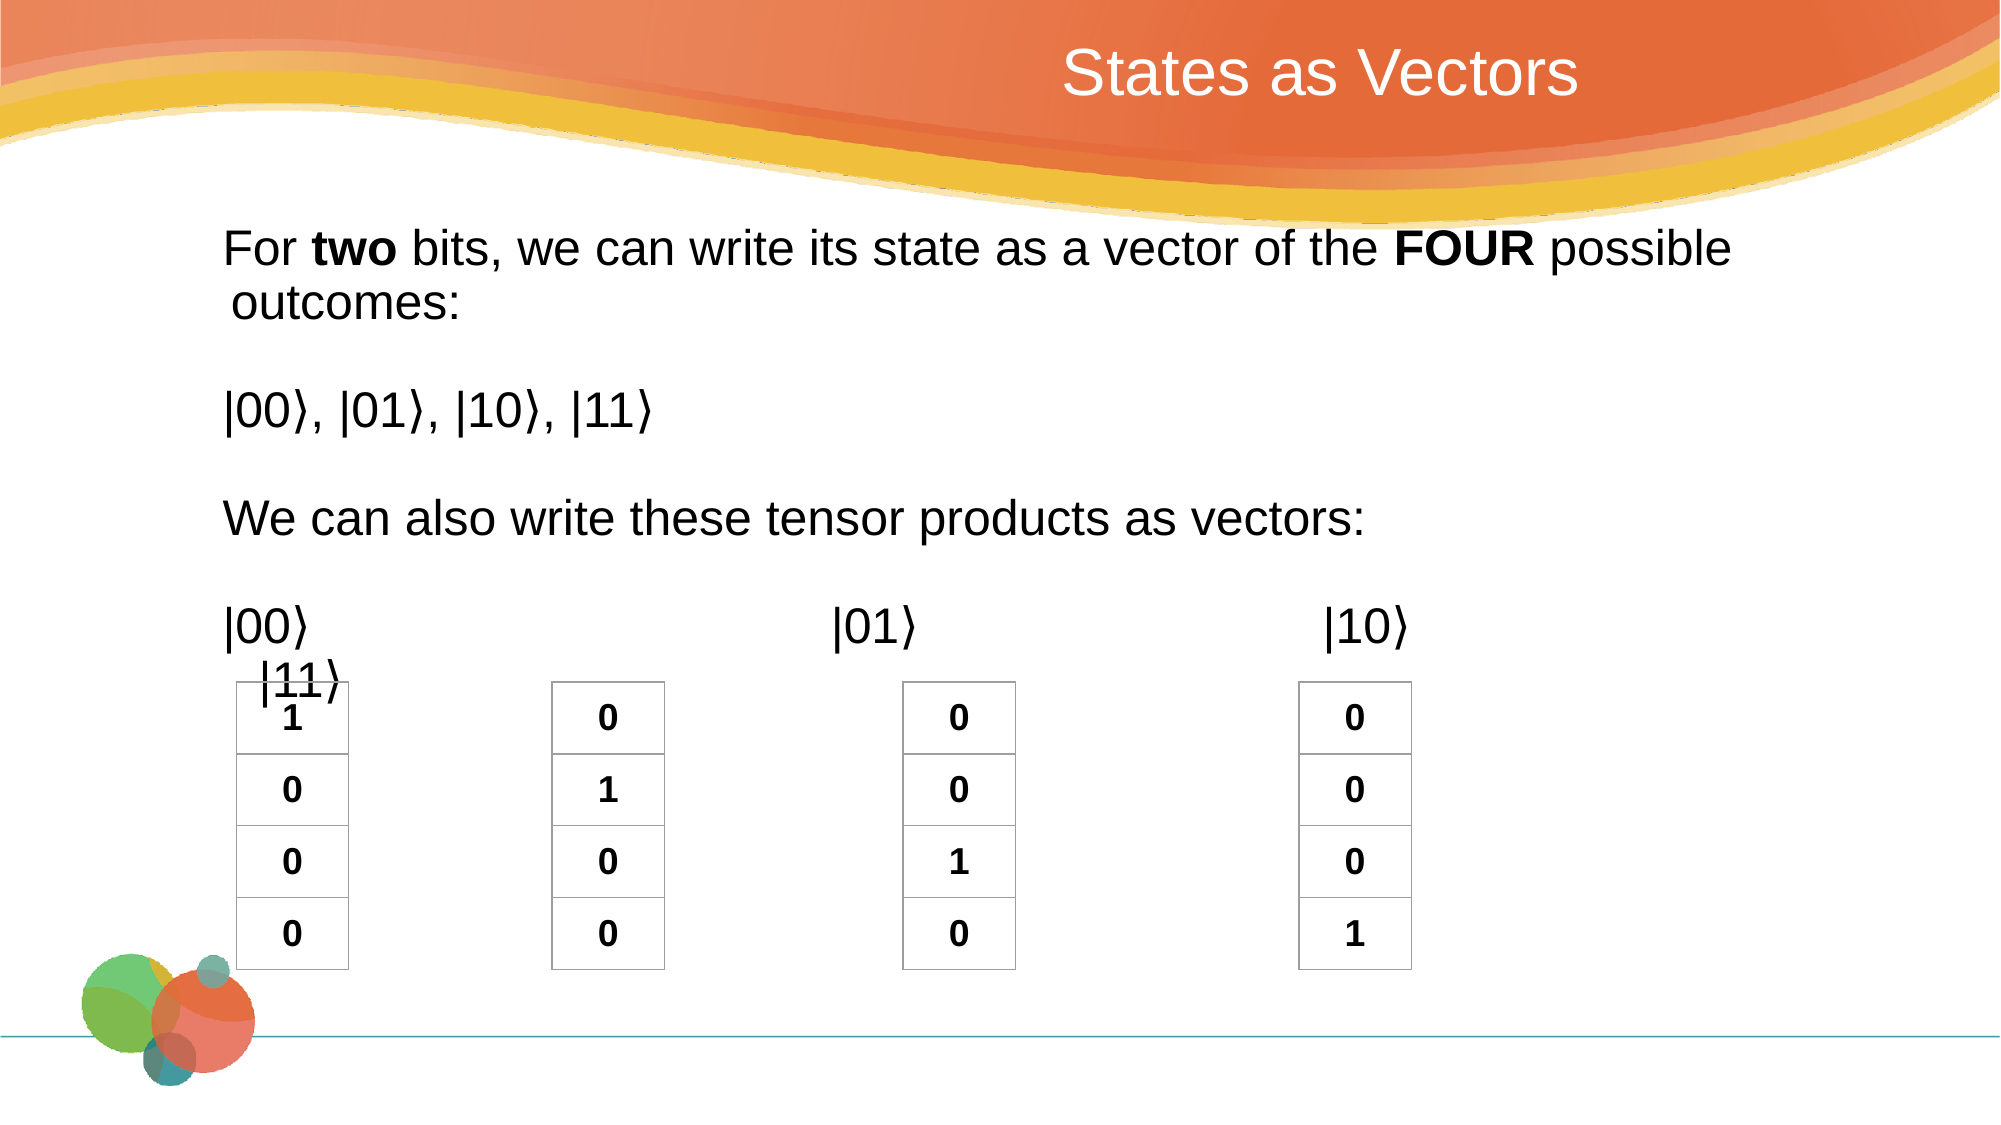

# States as Vectors
For two bits, we can write its state as a vector of the FOUR possible outcomes:

|00⟩, |01⟩, |10⟩, |11⟩

We can also write these tensor products as vectors:

|00⟩				|01⟩			   |10⟩				     |11⟩

| 1 |
| --- |
| 0 |
| 0 |
| 0 |
| 0 |
| --- |
| 1 |
| 0 |
| 0 |
| 0 |
| --- |
| 0 |
| 1 |
| 0 |
| 0 |
| --- |
| 0 |
| 0 |
| 1 |